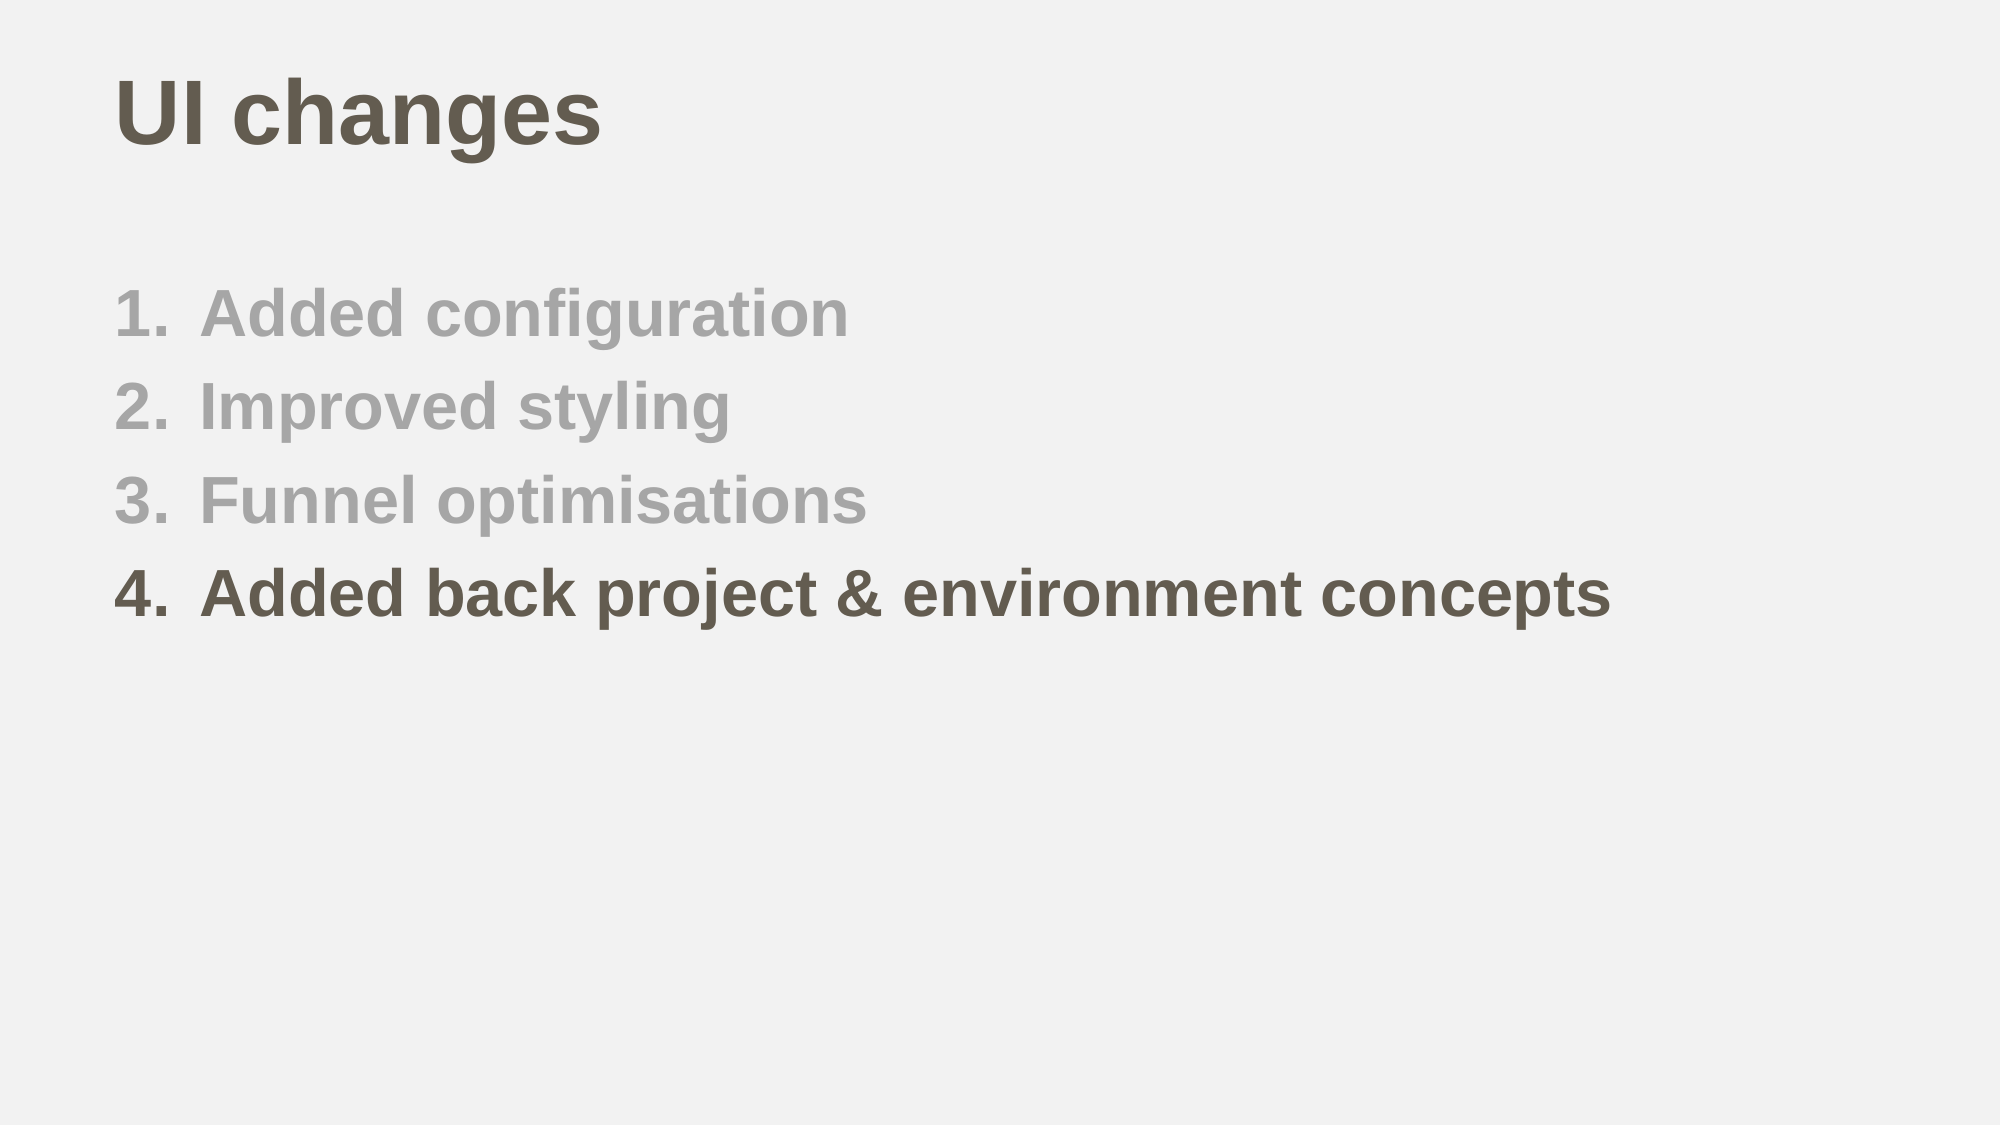

# UI changes
Added configuration
Improved styling
Funnel optimisations
Added back project & environment concepts